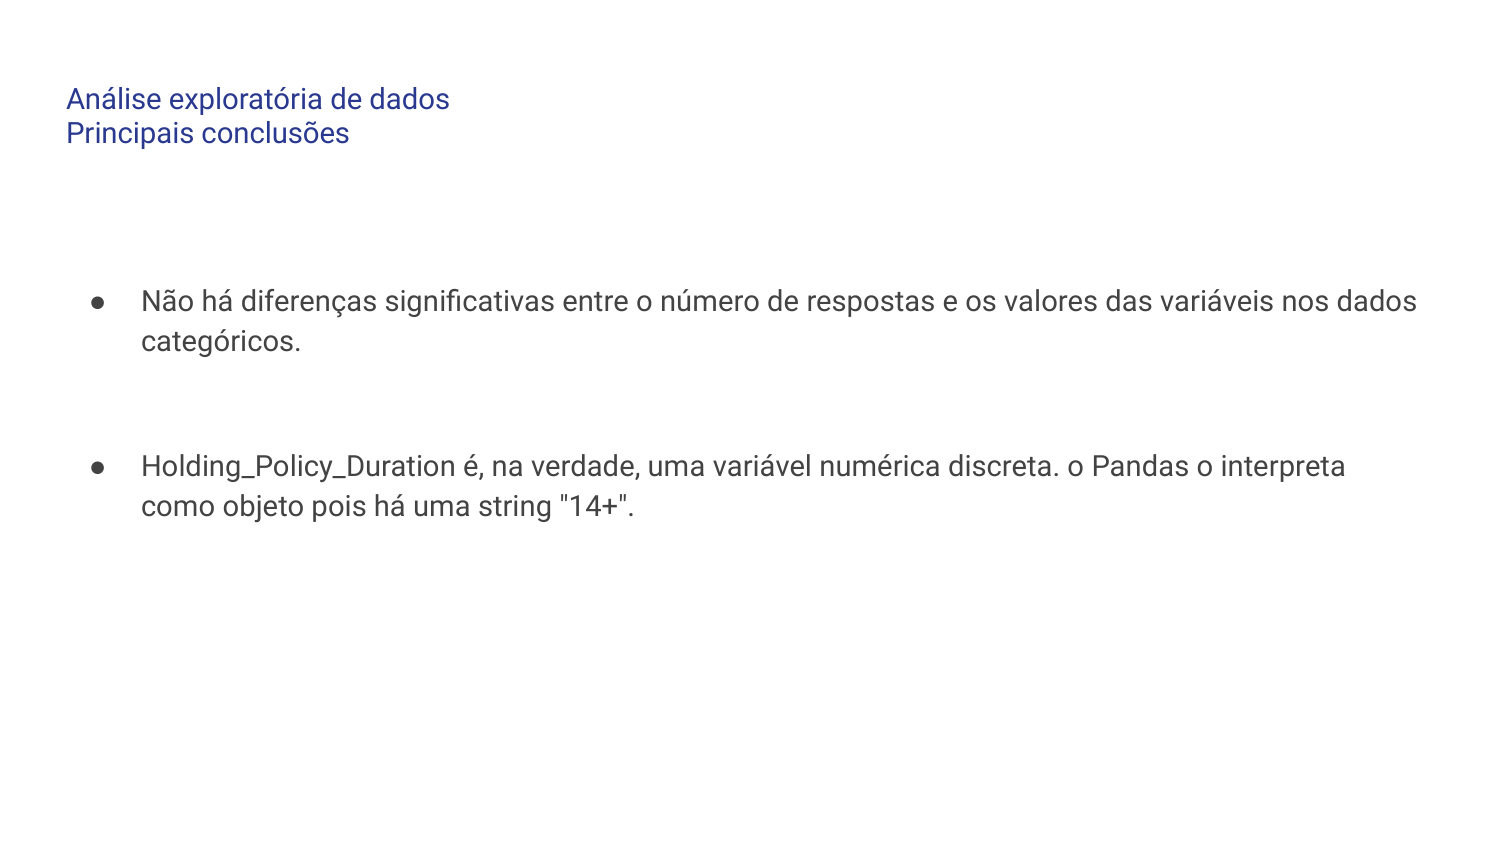

# Análise exploratória de dados
Principais conclusões
Não há diferenças significativas entre o número de respostas e os valores das variáveis nos dados categóricos.

Holding_Policy_Duration é, na verdade, uma variável numérica discreta. o Pandas o interpreta como objeto pois há uma string "14+".